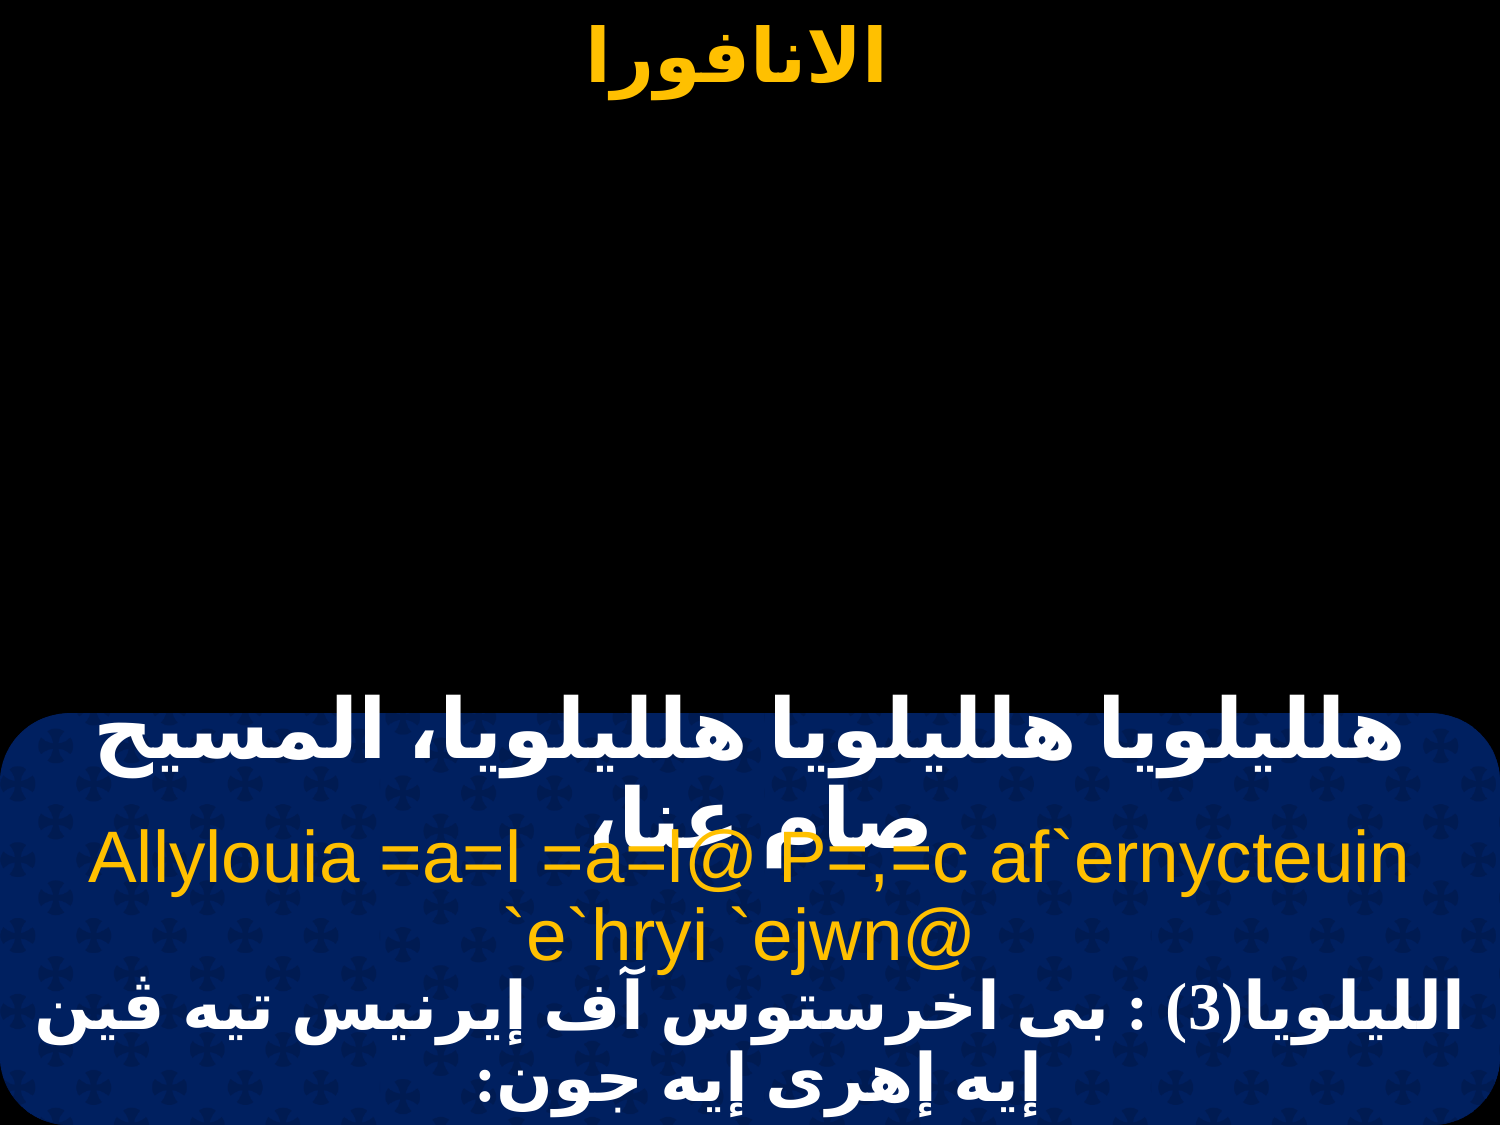

# هلليلويا هلليلويا هلليلويا، المسيح صام عنا،
Allylouia =a=l =a=l@ P=,=c af`ernycteuin `e`hryi `ejwn@
الليلويا(3) : بى اخرستوس آف إيرنيس تيه ڤين إيه إهرى إيه جون: